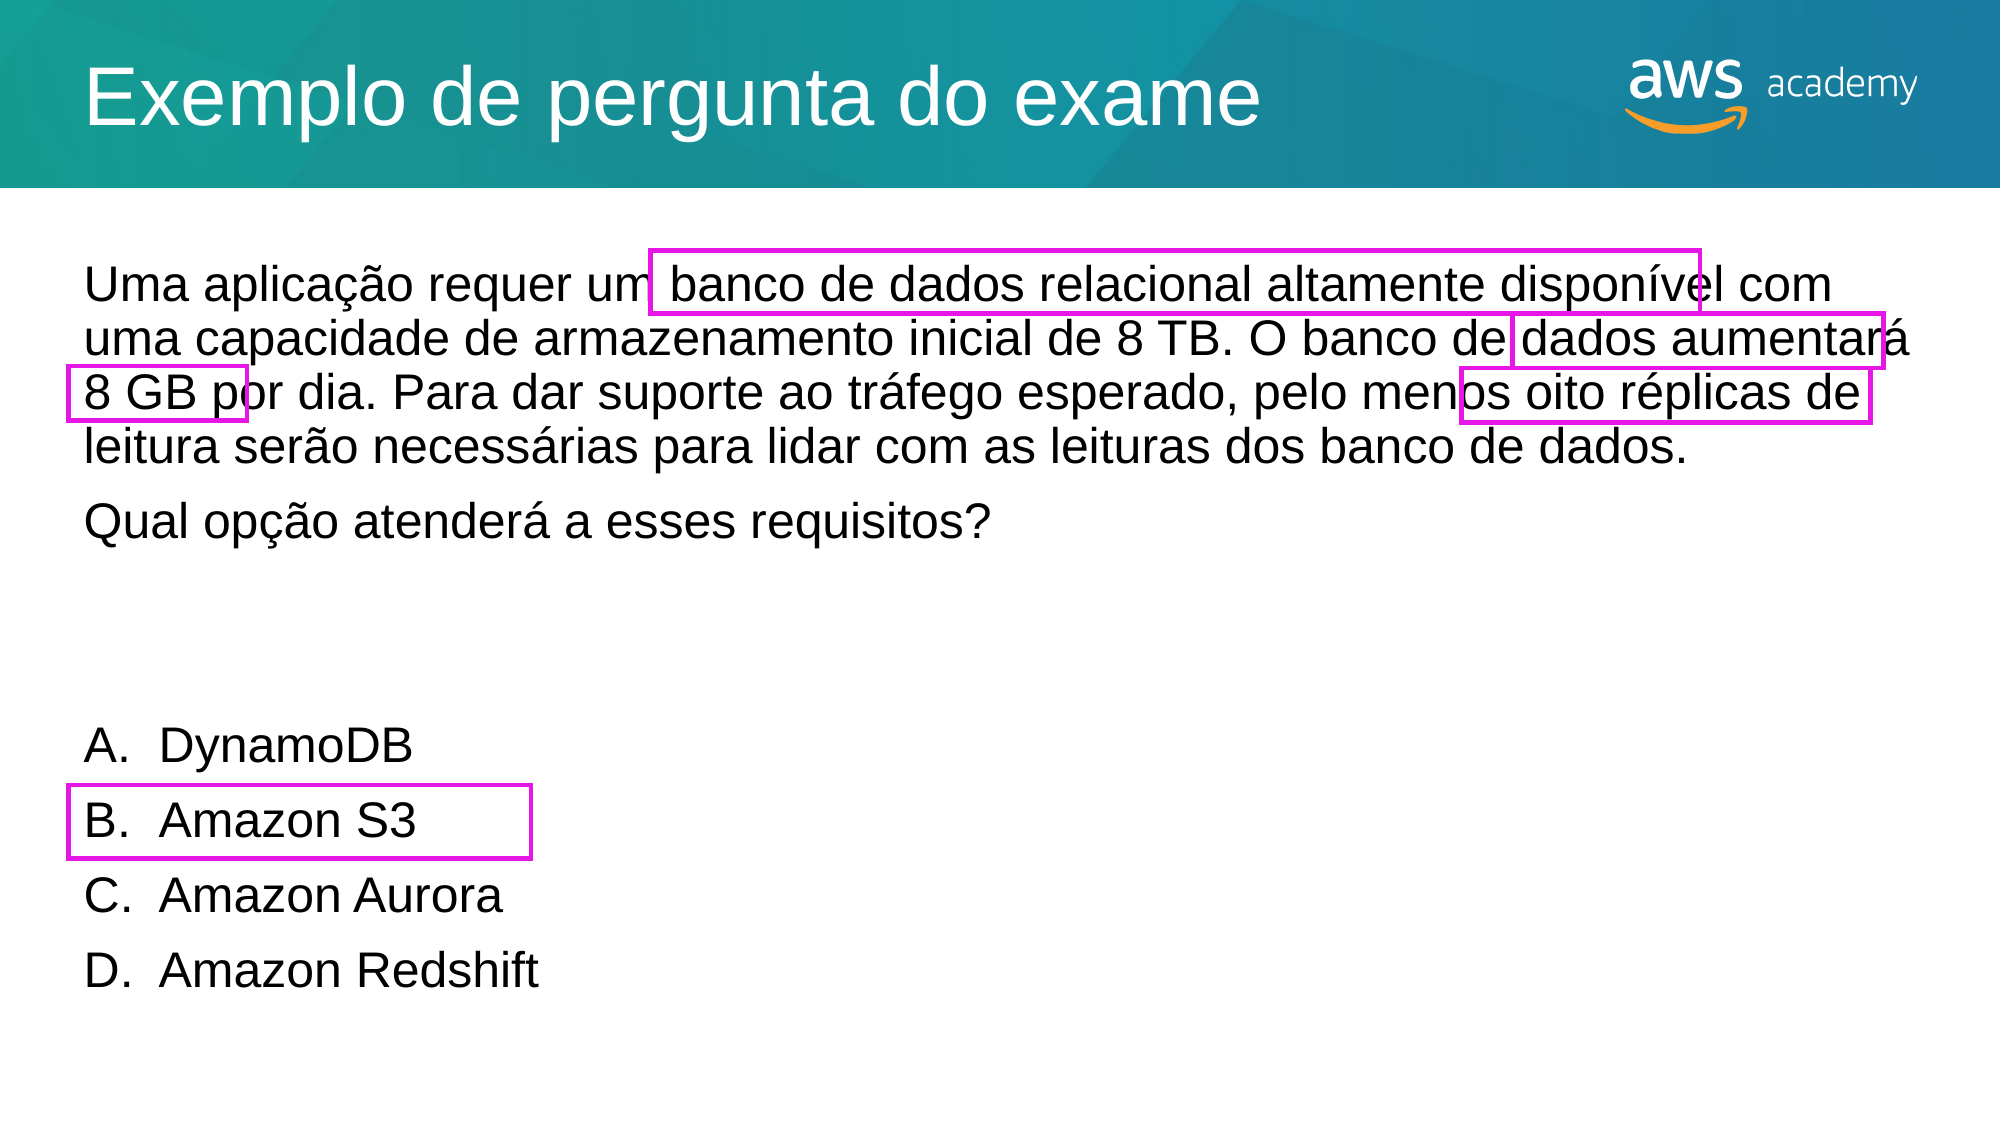

# Exemplo de pergunta do exame
Uma aplicação requer um banco de dados relacional altamente disponível com uma capacidade de armazenamento inicial de 8 TB. O banco de dados aumentará 8 GB por dia. Para dar suporte ao tráfego esperado, pelo menos oito réplicas de leitura serão necessárias para lidar com as leituras dos banco de dados.
Qual opção atenderá a esses requisitos?

DynamoDB
Amazon S3
Amazon Aurora
Amazon Redshift